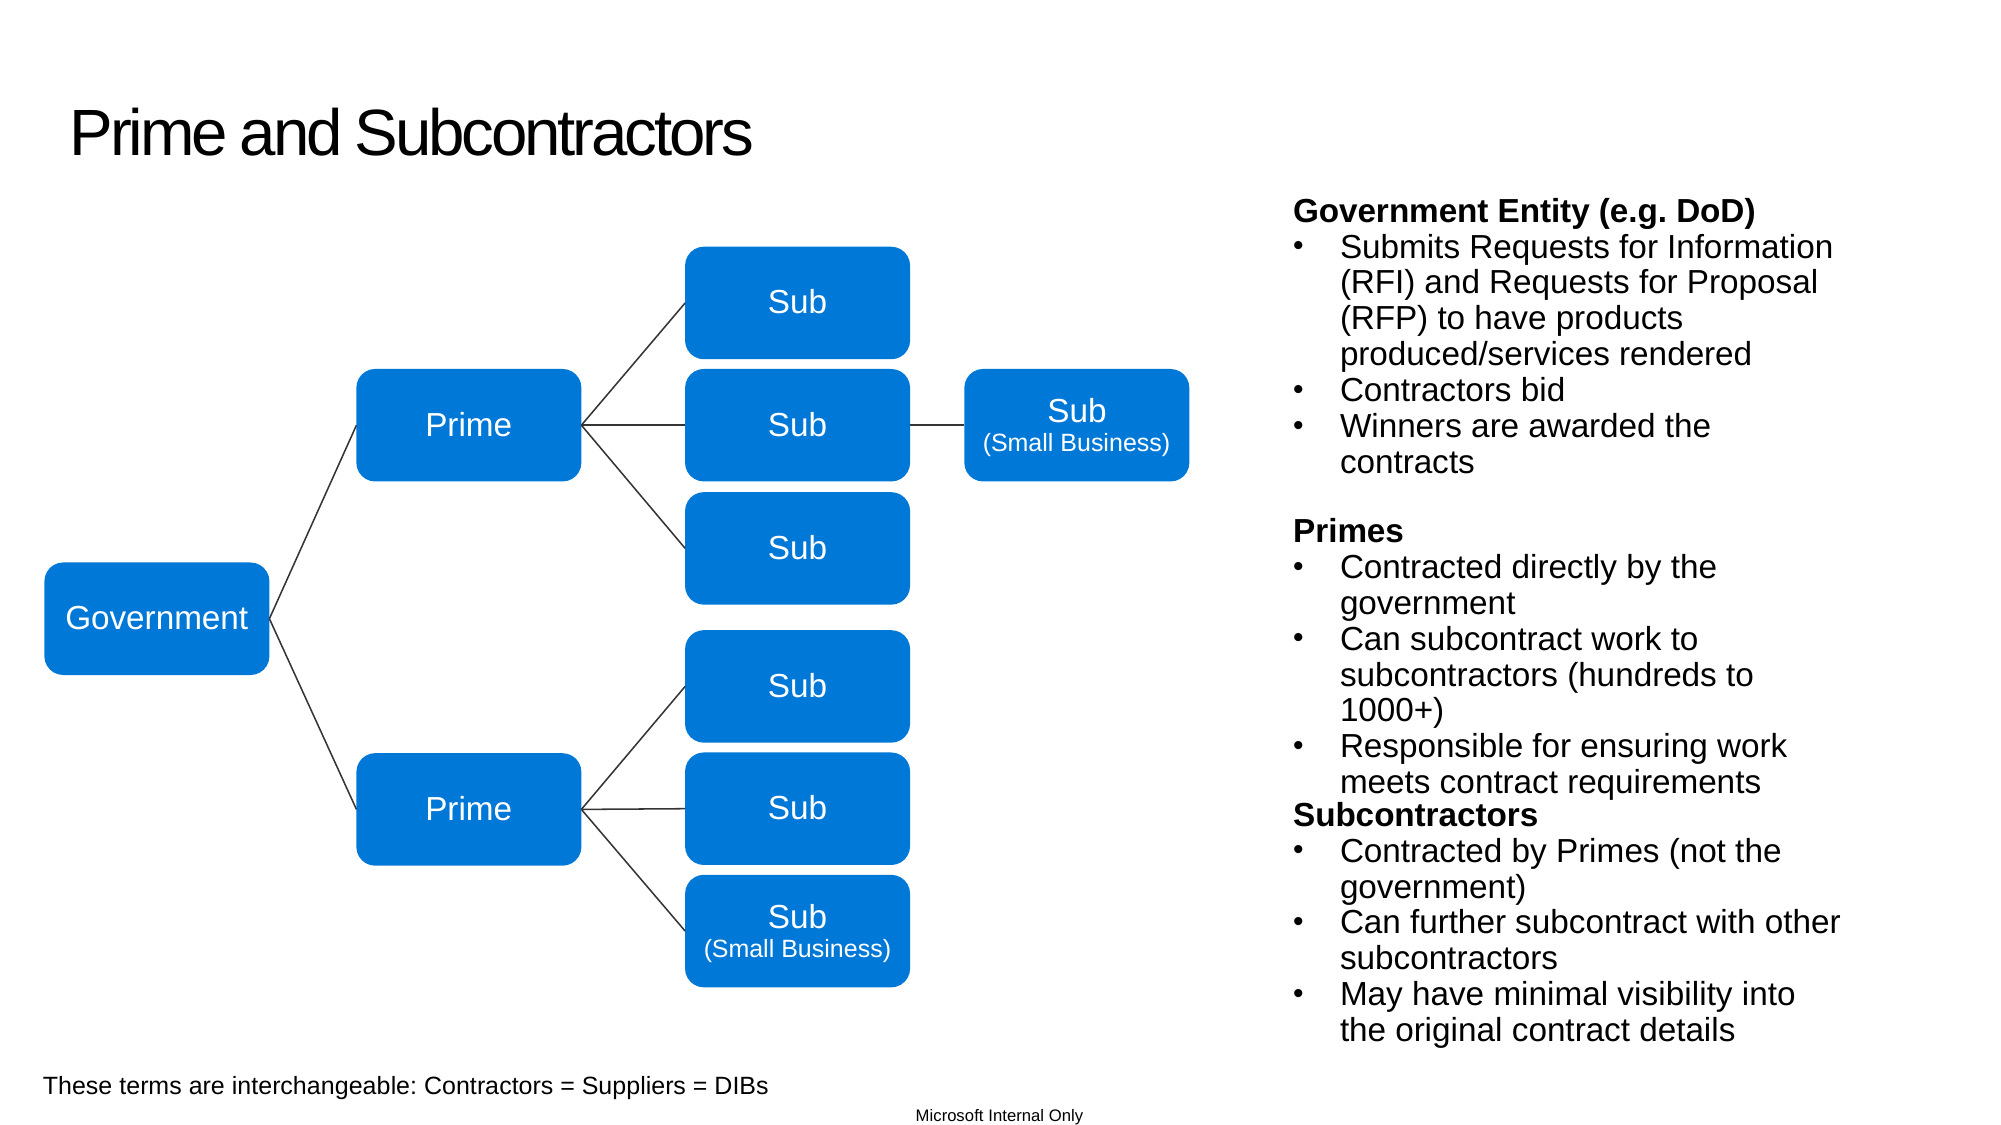

Prime and Subcontractors
Government Entity (e.g. DoD)
Submits Requests for Information (RFI) and Requests for Proposal (RFP) to have products produced/services rendered
Contractors bid
Winners are awarded the contracts
Sub
Prime
Sub
Sub
(Small Business)
Sub
Primes
Contracted directly by the government
Can subcontract work to subcontractors (hundreds to 1000+)
Responsible for ensuring work meets contract requirements
Government
Sub
Sub
Prime
Subcontractors
Contracted by Primes (not the government)
Can further subcontract with other subcontractors
May have minimal visibility into the original contract details
Sub
(Small Business)
These terms are interchangeable: Contractors = Suppliers = DIBs
Microsoft Internal Only